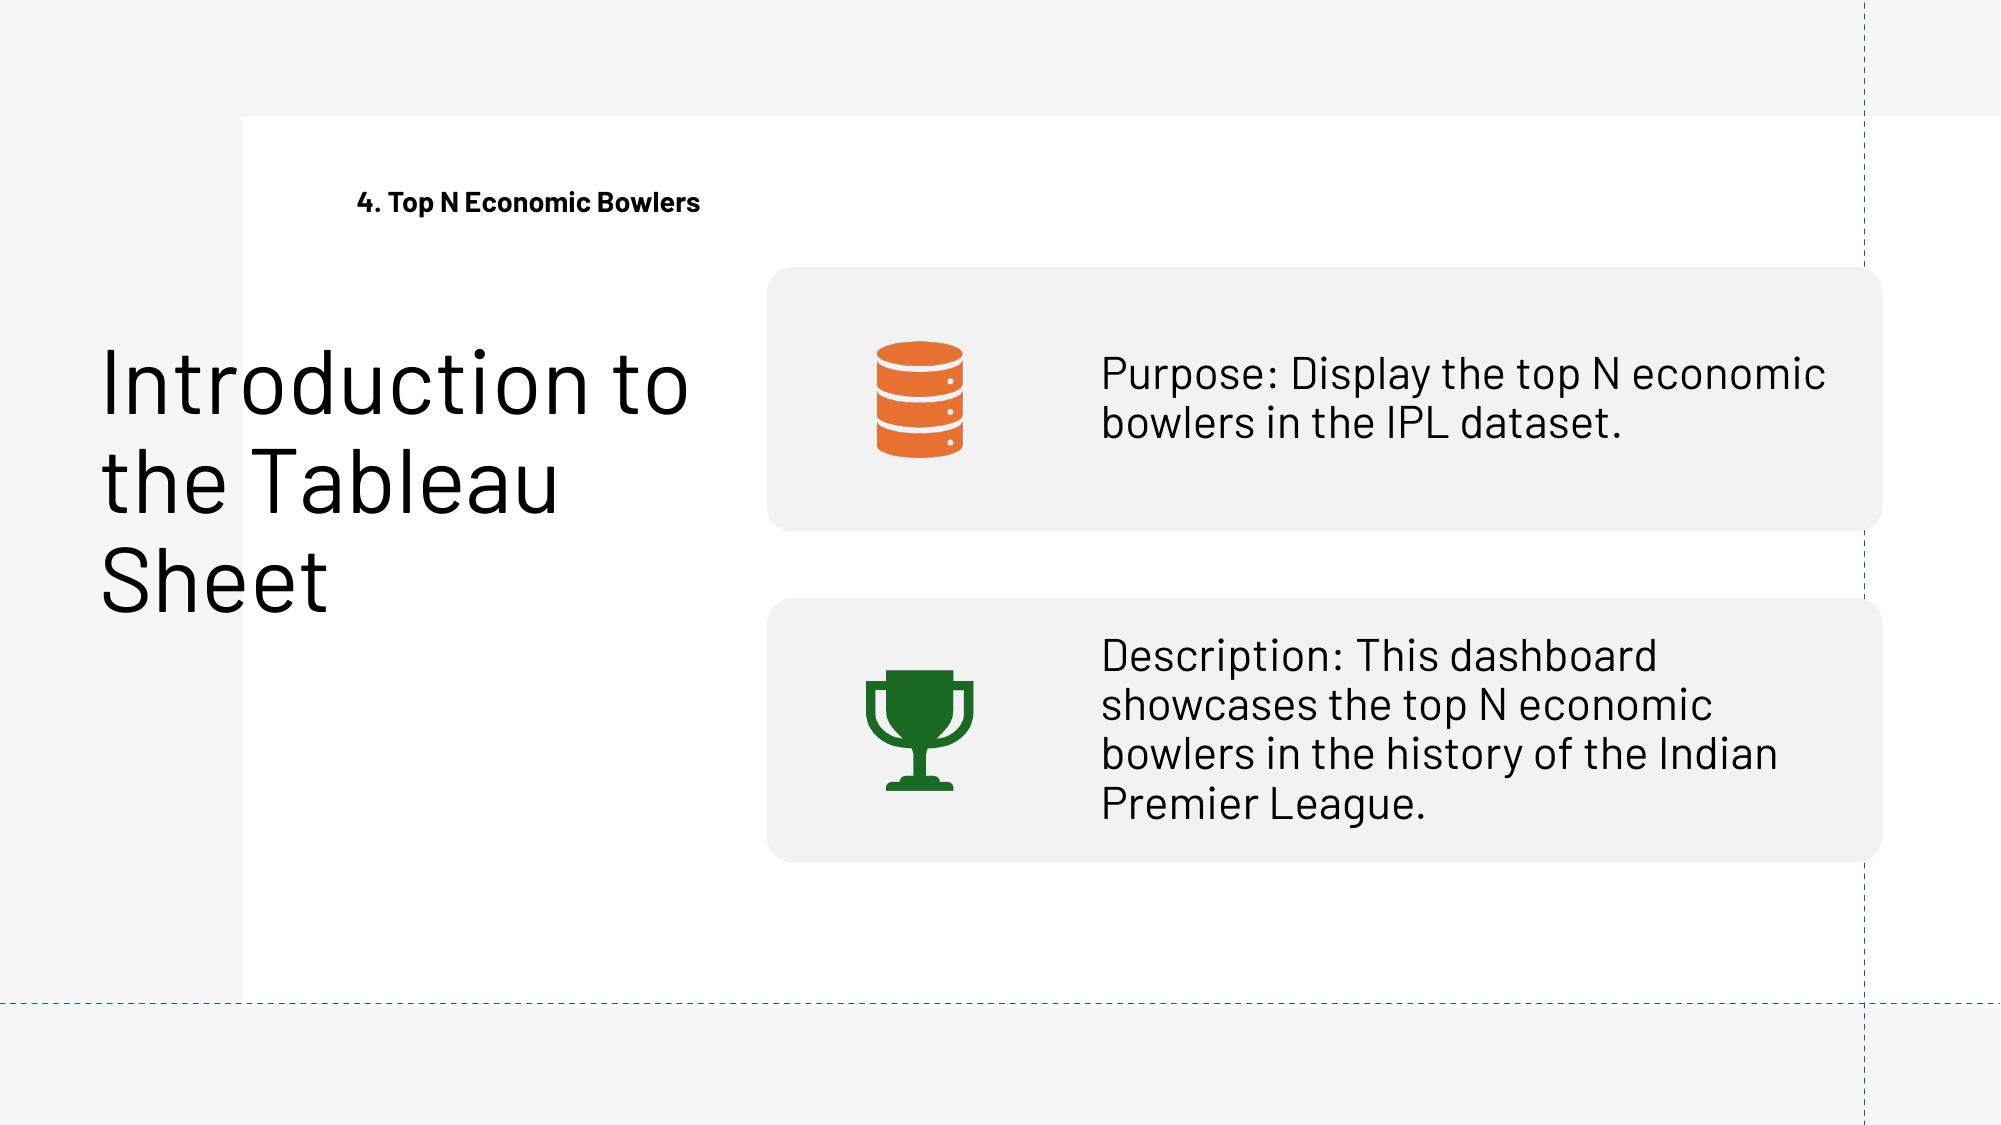

Purpose: Display the top N economic bowlers in the IPL dataset.
Description: This dashboard showcases the top N economic bowlers in the history of the Indian Premier League.
# 4. Top N Economic Bowlers
Introduction to the Tableau Sheet